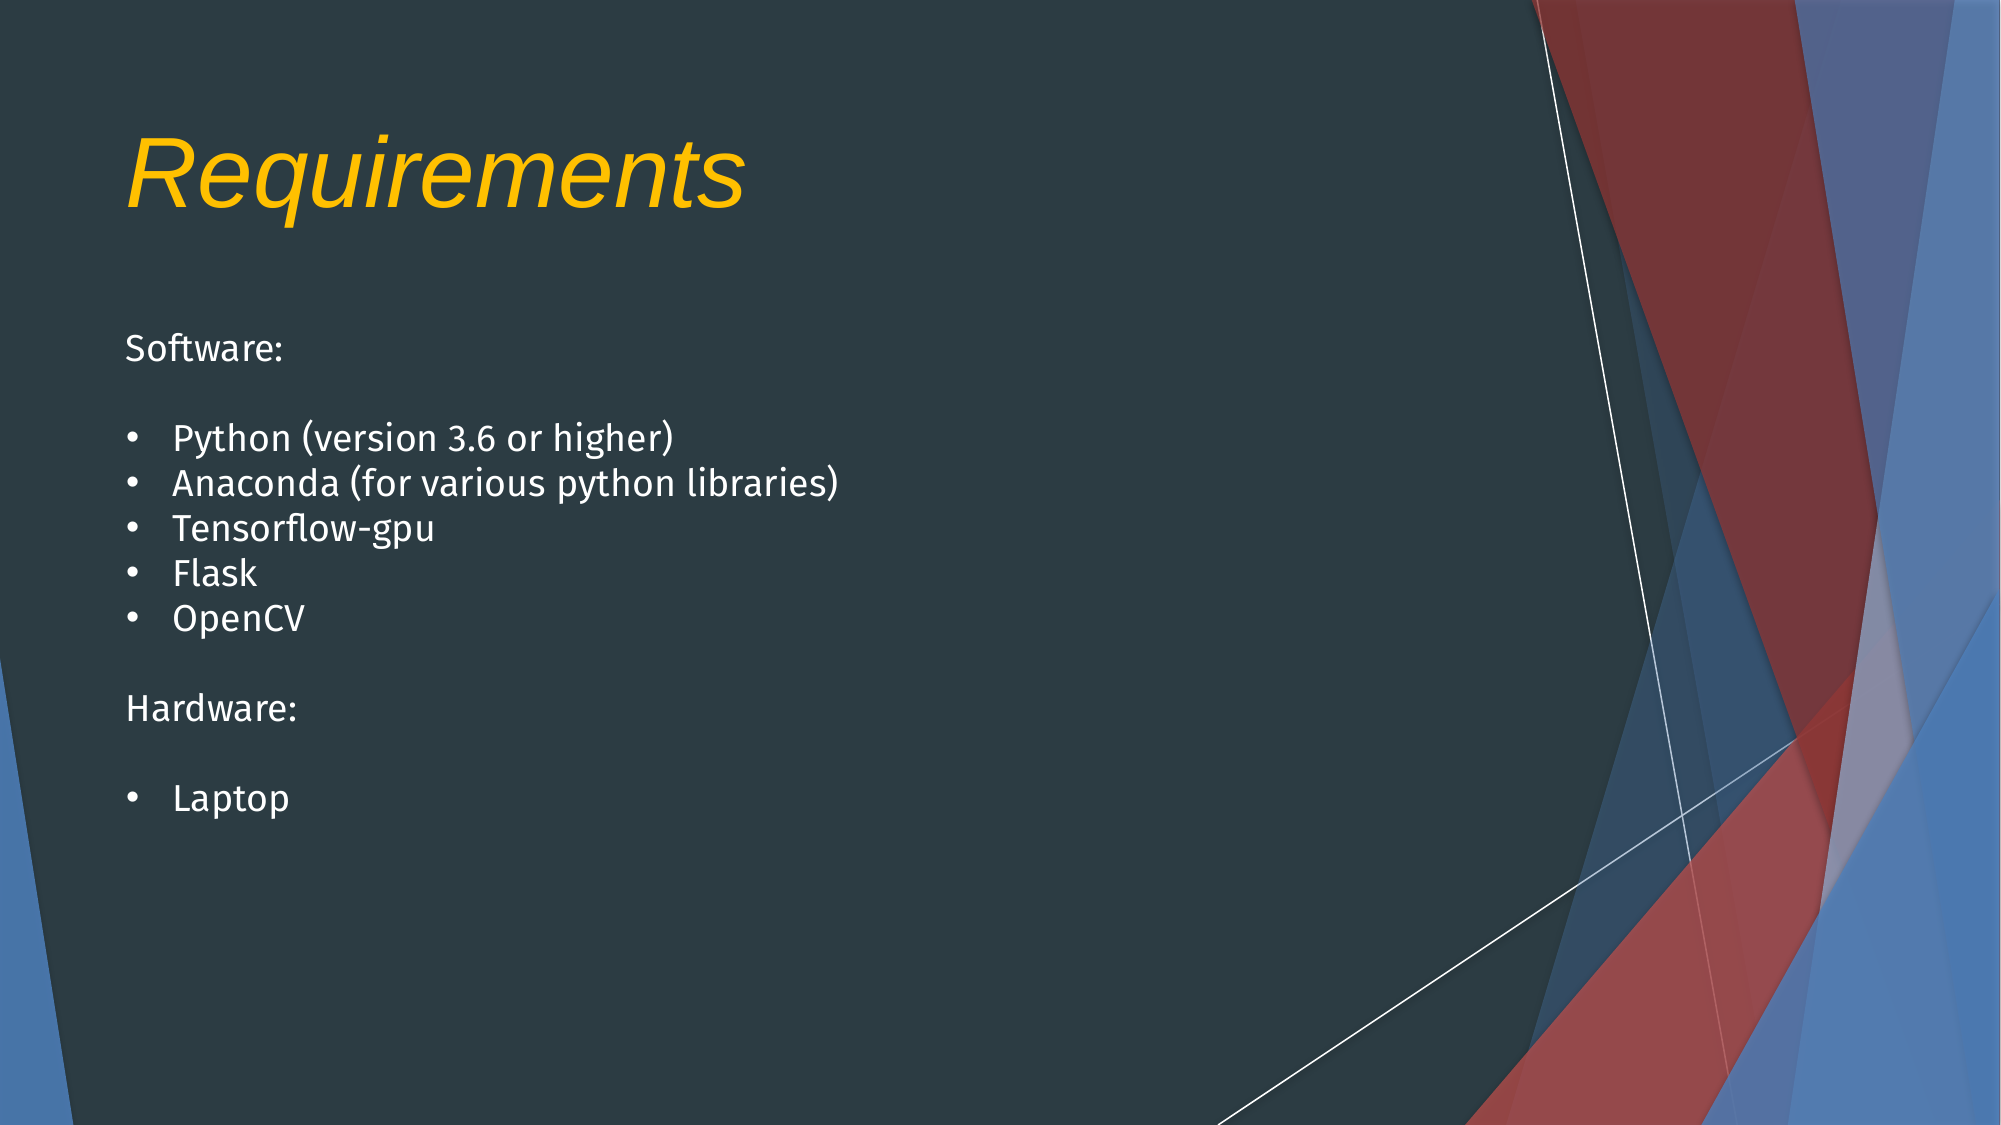

Requirements
Software:

Python (version 3.6 or higher)
Anaconda (for various python libraries)
Tensorflow-gpu
Flask
OpenCV

Hardware:

Laptop